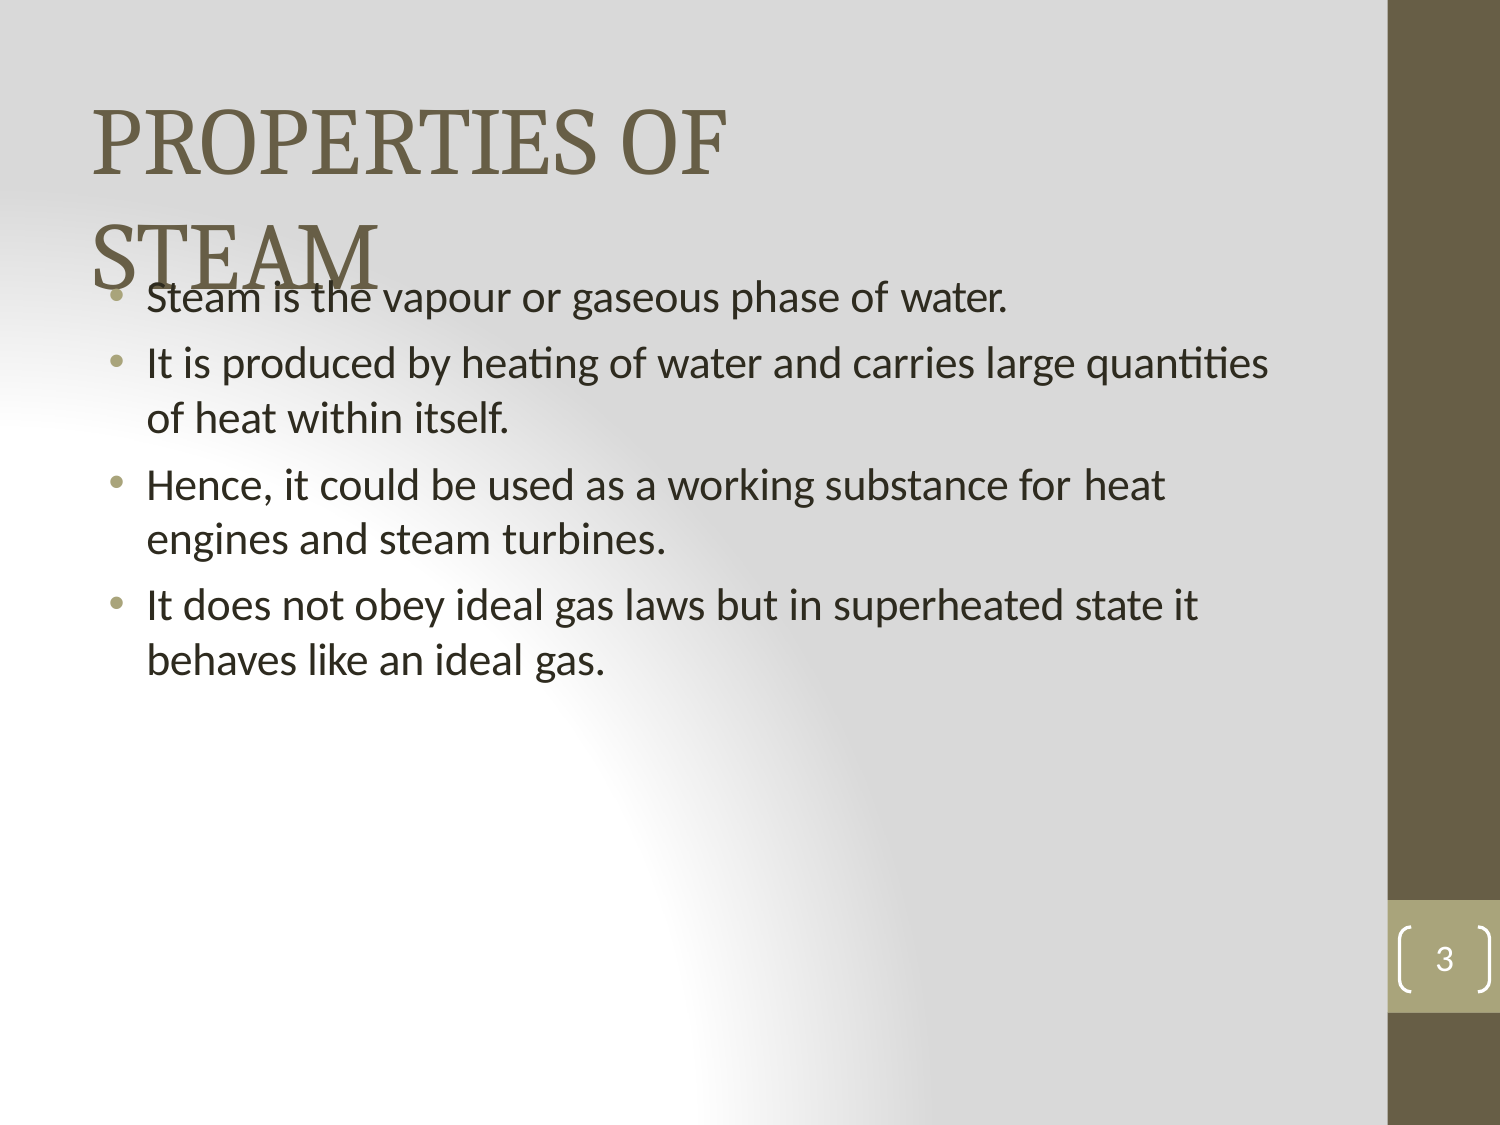

# PROPERTIES OF STEAM
Steam is the vapour or gaseous phase of water.
It is produced by heating of water and carries large quantities  of heat within itself.
Hence, it could be used as a working substance for heat
engines and steam turbines.
It does not obey ideal gas laws but in superheated state it  behaves like an ideal gas.

3